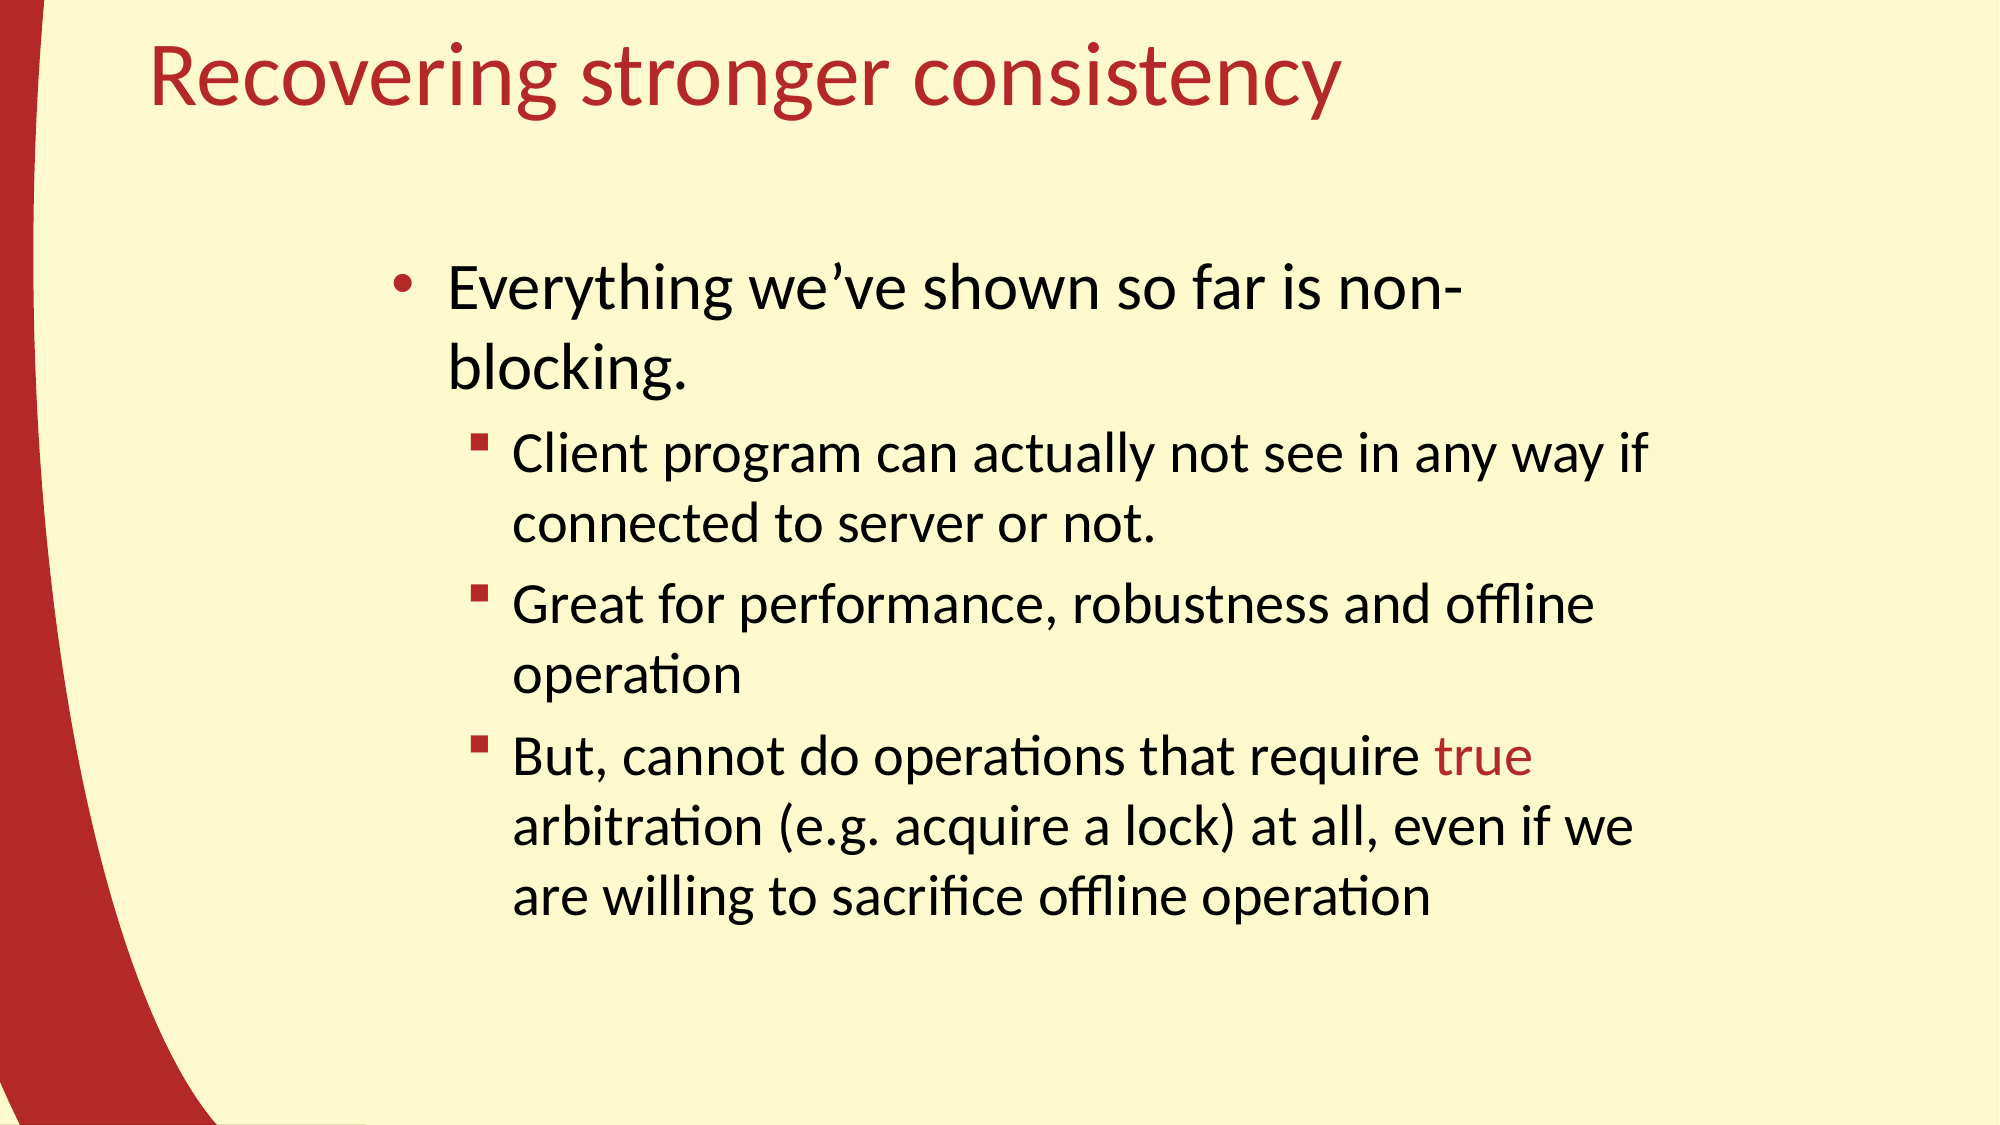

# Recovering stronger consistency
Everything we’ve shown so far is non-blocking.
Client program can actually not see in any way if connected to server or not.
Great for performance, robustness and offline operation
But, cannot do operations that require true arbitration (e.g. acquire a lock) at all, even if we are willing to sacrifice offline operation